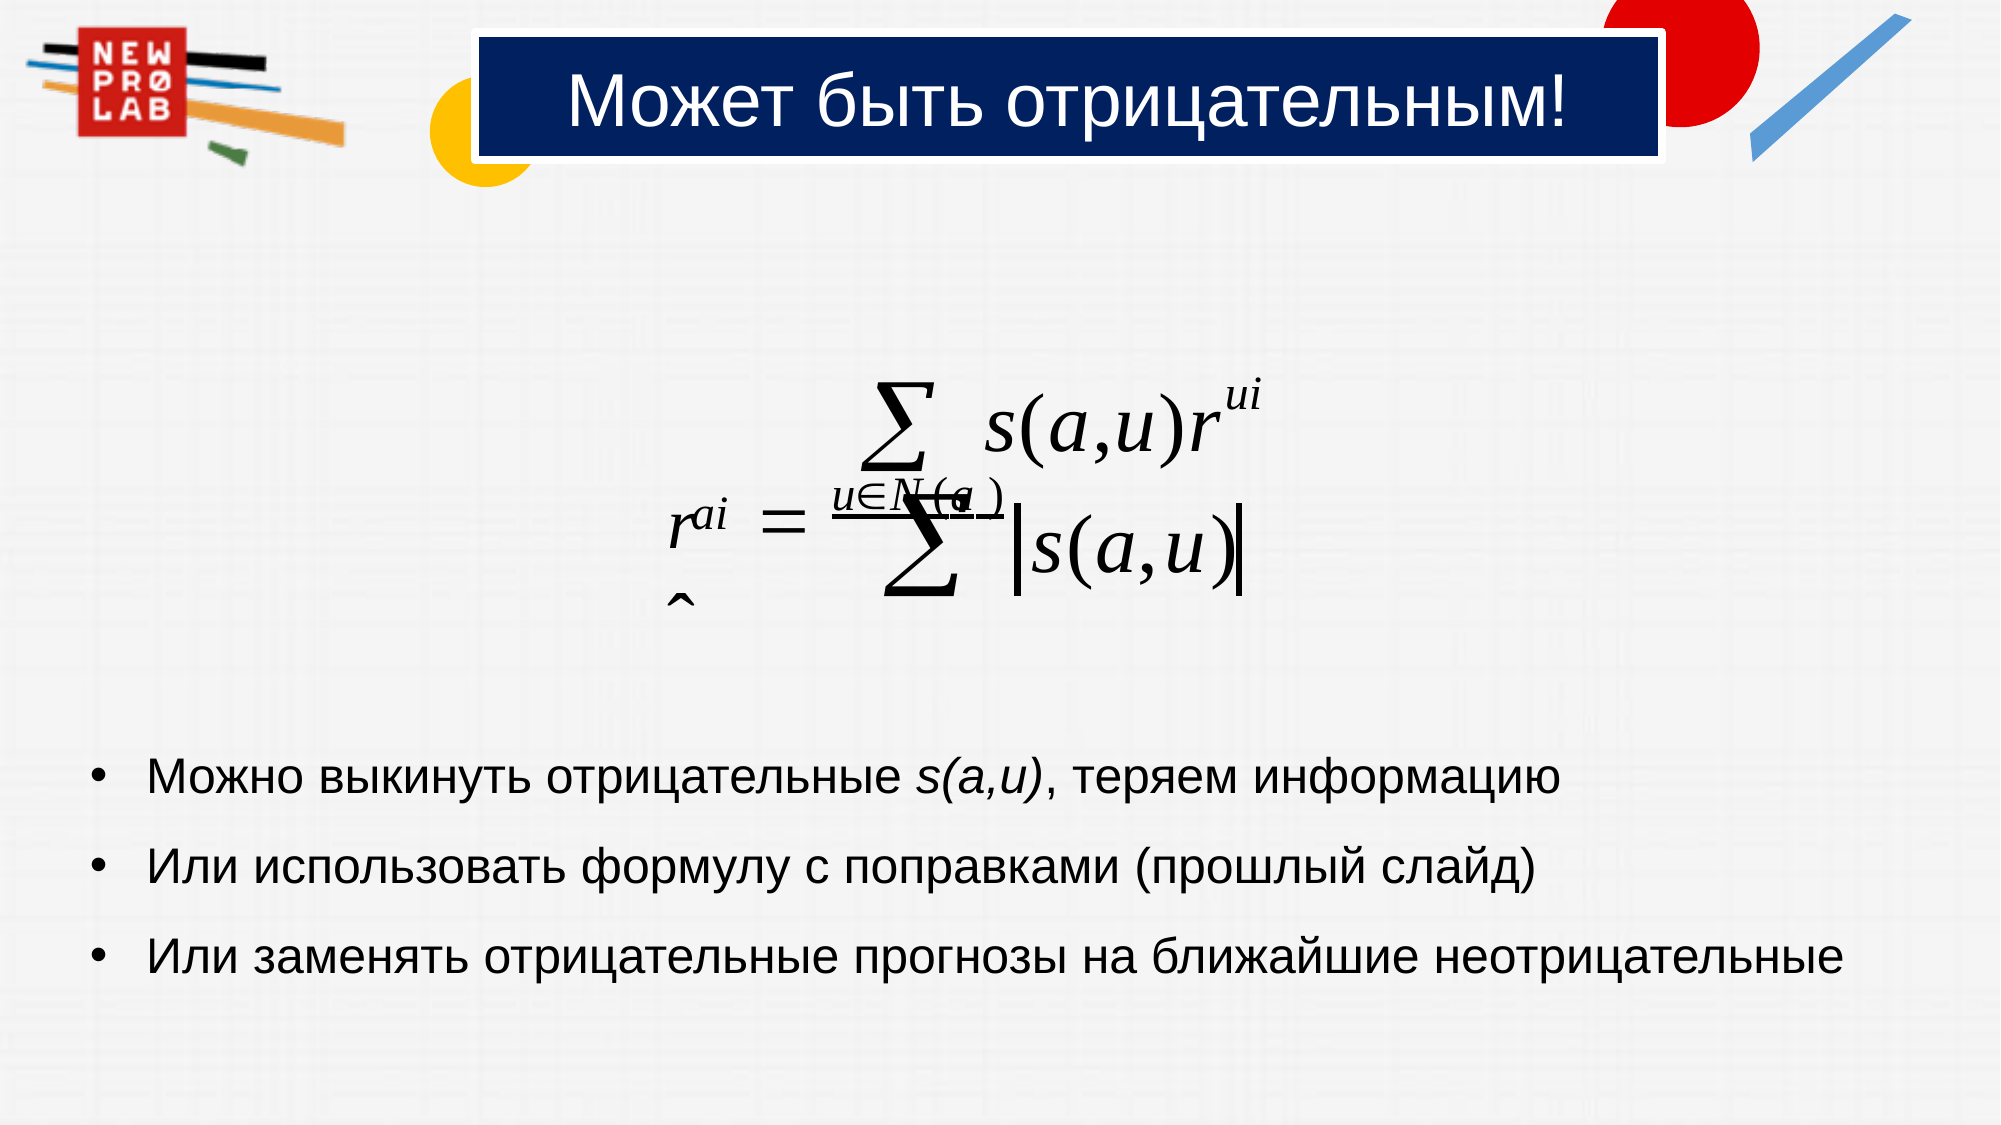

# Может быть отрицательным!
∑ s(a,u)r
ui
= u∈N (a )
rˆ
∑
ai
s(a,u)

Можно выкинуть отрицательные s(a,u), теряем информацию
Или использовать формулу с поправками (прошлый слайд)
Или заменять отрицательные прогнозы на ближайшие неотрицательные